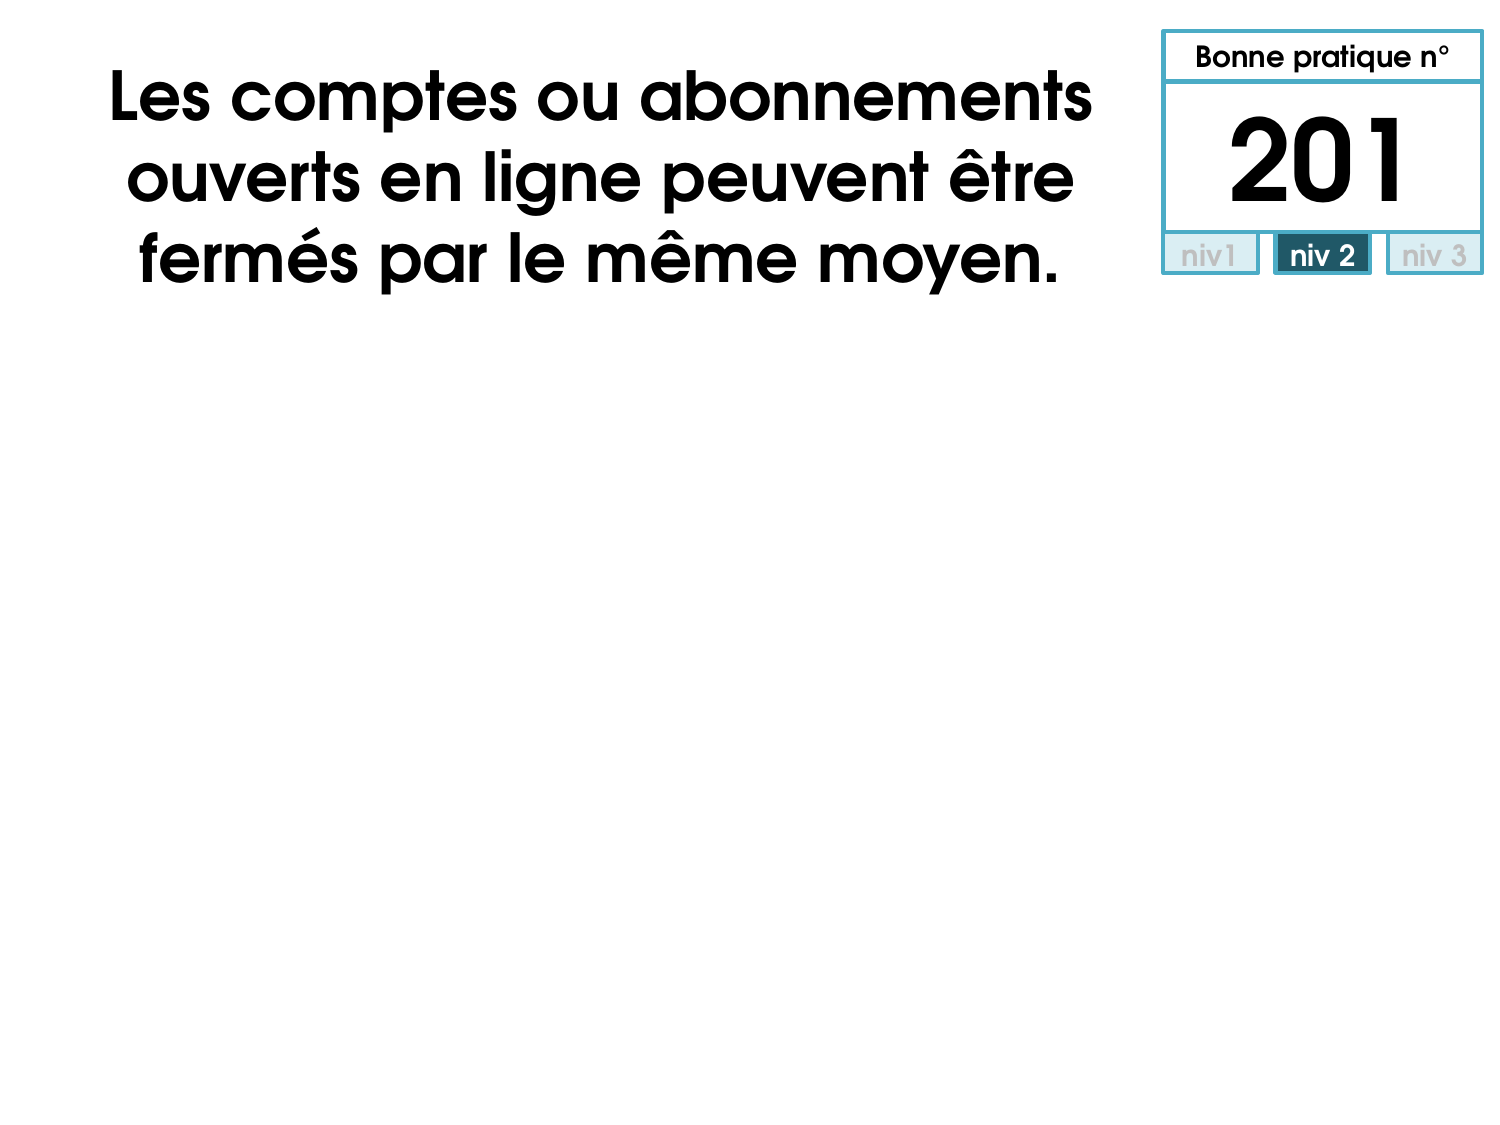

# Les comptes ou abonnements ouverts en ligne peuvent être fermés par le même moyen.
201